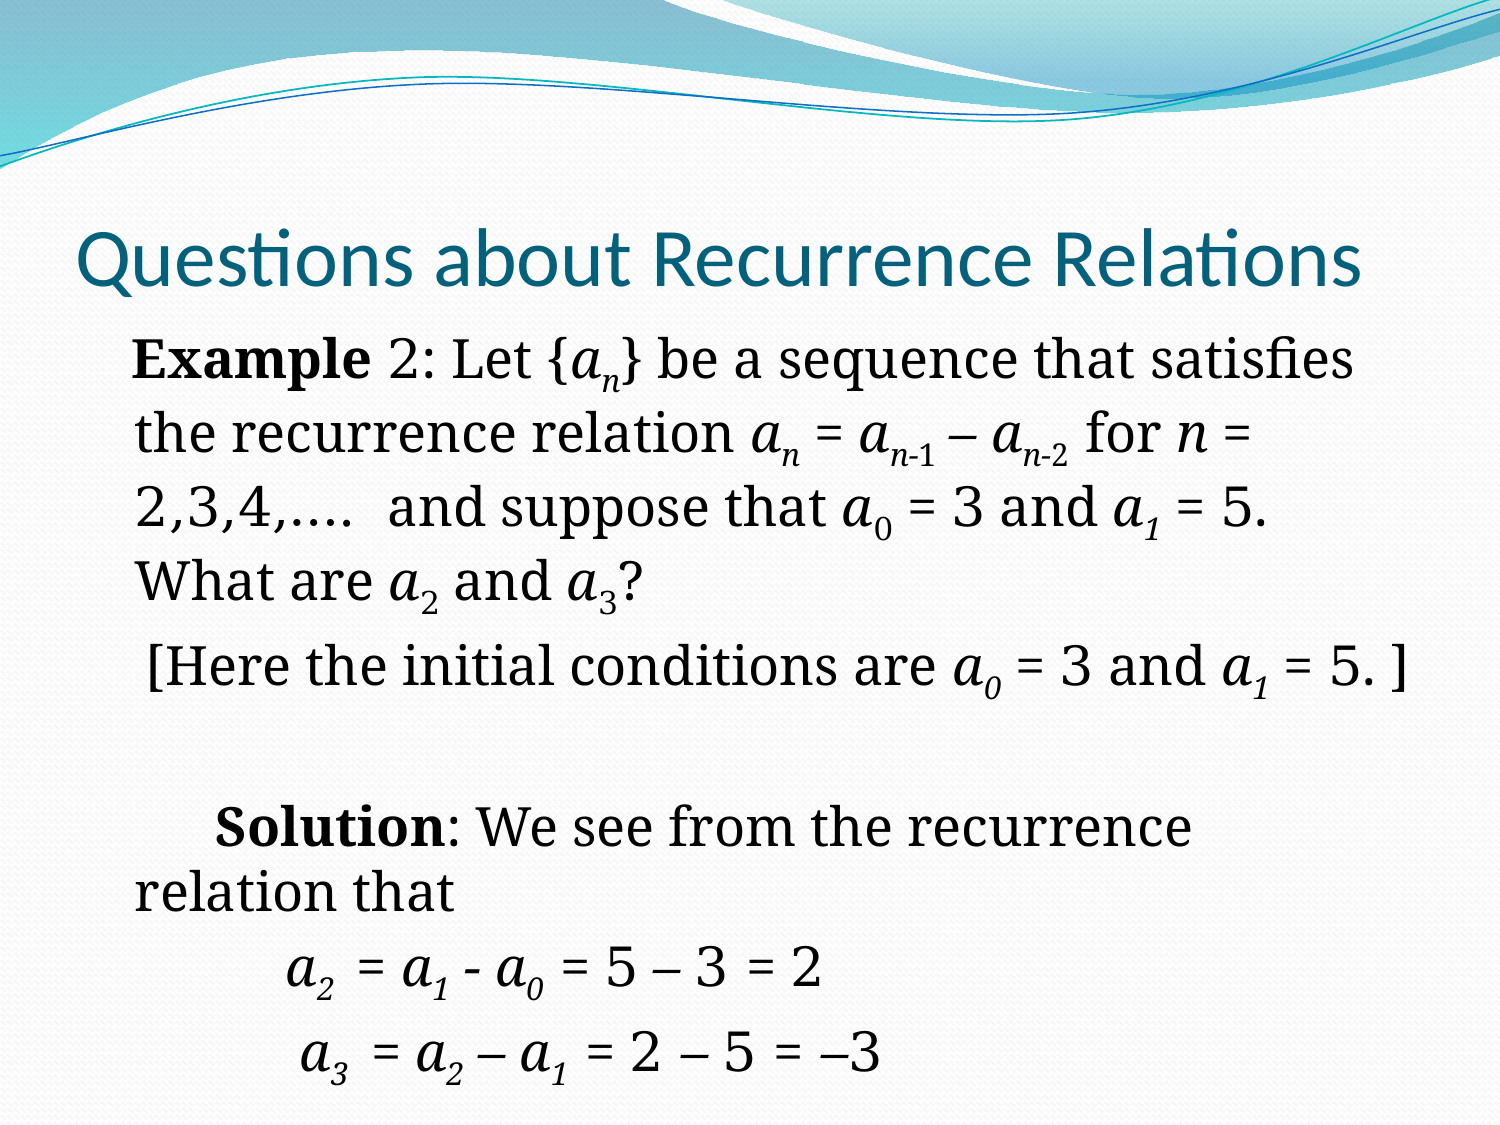

# Questions about Recurrence Relations
   Example 2: Let {an} be a sequence that satisfies the recurrence relation an = an-1 – an-2  for n = 2,3,4,….  and suppose that a0 = 3 and a1 = 5. What are a2 and a3?
    [Here the initial conditions are a0 = 3 and a1 = 5. ]

         Solution: We see from the recurrence relation that
              a2  = a1 - a0  = 5 – 3 = 2
               a3  = a2 – a1  = 2 – 5 = –3